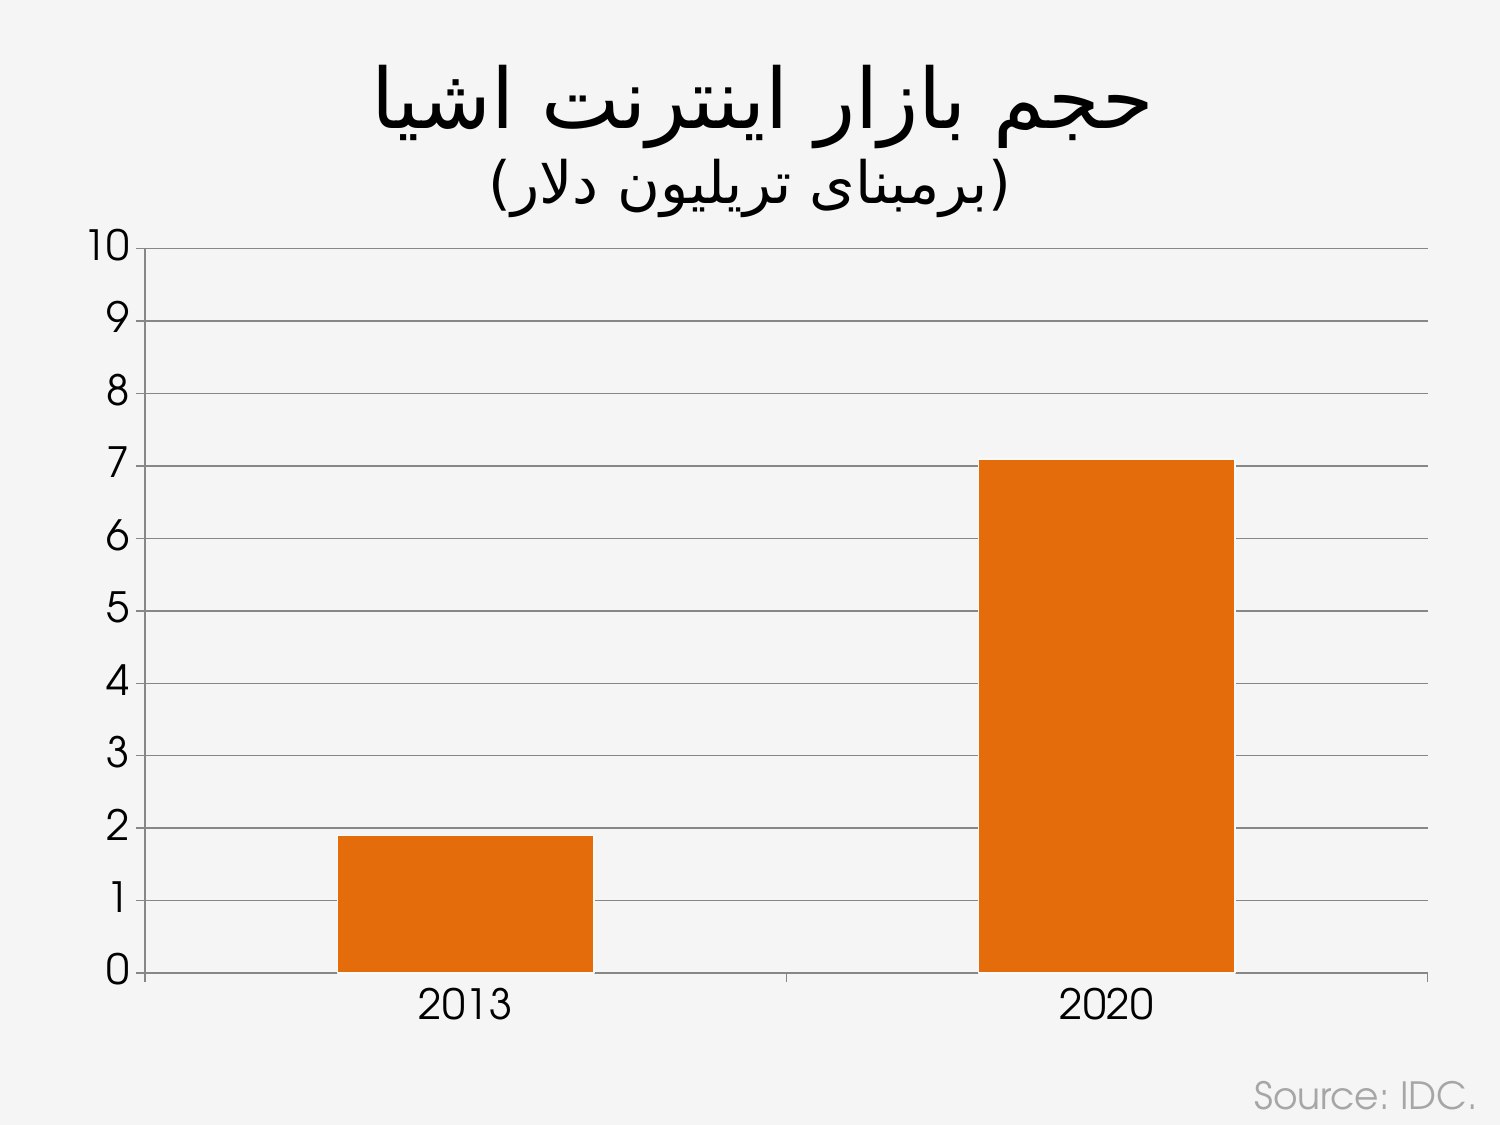

### Chart

| Category | Gross Margin |
|---|---|
| 2013 | 1.9000000000000001 |
| 2020 | 7.1 |
حجم بازار اینترنت اشیا
(برمبنای تریلیون دلار)
Source: IDC.